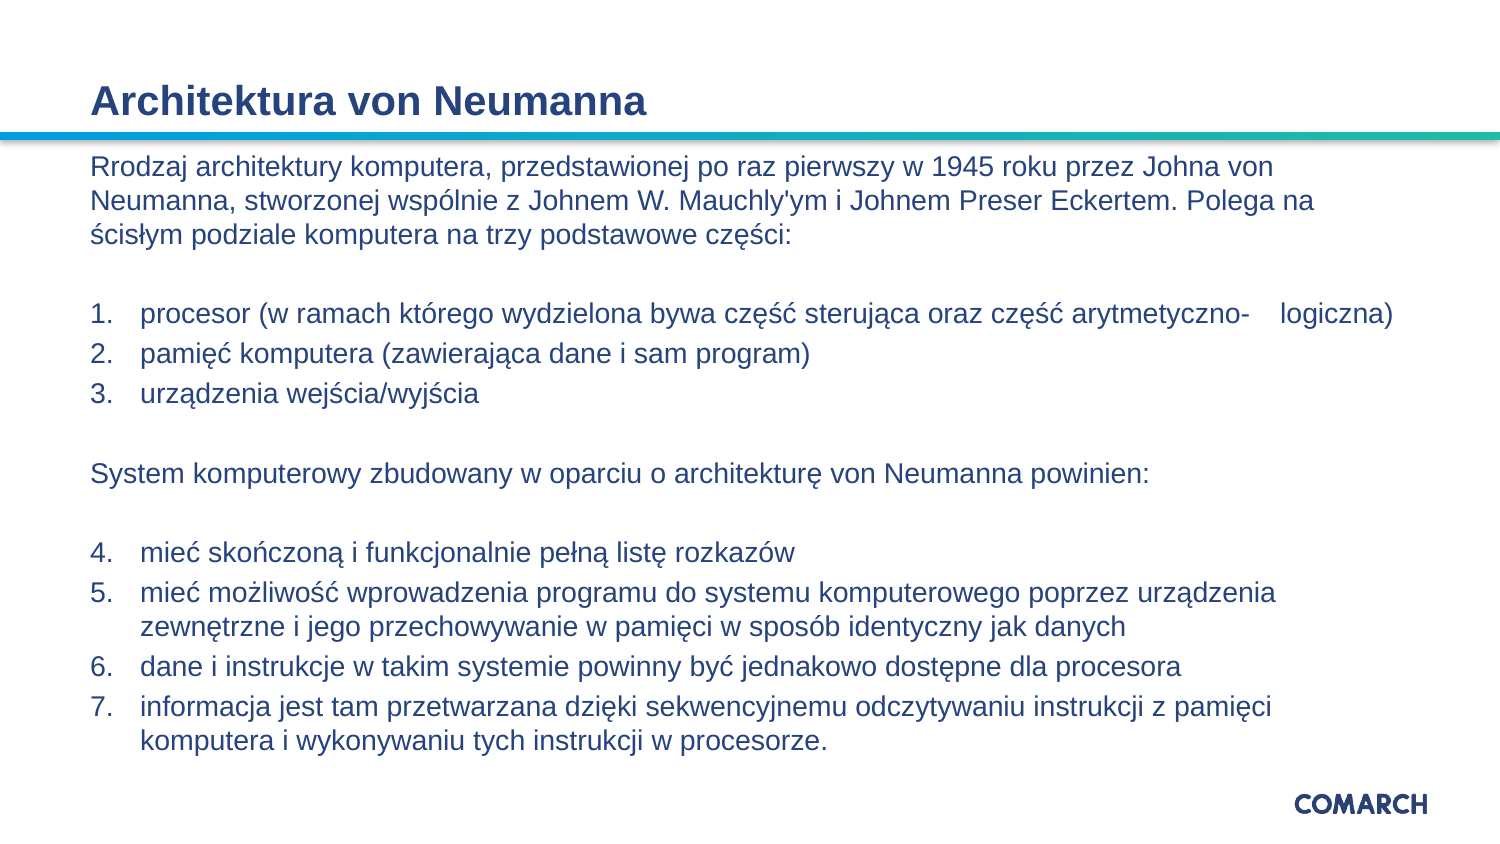

# Architektura von Neumanna
Rrodzaj architektury komputera, przedstawionej po raz pierwszy w 1945 roku przez Johna von Neumanna, stworzonej wspólnie z Johnem W. Mauchly'ym i Johnem Preser Eckertem. Polega na ścisłym podziale komputera na trzy podstawowe części:

procesor (w ramach którego wydzielona bywa część sterująca oraz część arytmetyczno-	logiczna)
pamięć komputera (zawierająca dane i sam program)
urządzenia wejścia/wyjścia

System komputerowy zbudowany w oparciu o architekturę von Neumanna powinien:

mieć skończoną i funkcjonalnie pełną listę rozkazów
mieć możliwość wprowadzenia programu do systemu komputerowego poprzez urządzenia zewnętrzne i jego przechowywanie w pamięci w sposób identyczny jak danych
dane i instrukcje w takim systemie powinny być jednakowo dostępne dla procesora
informacja jest tam przetwarzana dzięki sekwencyjnemu odczytywaniu instrukcji z pamięci komputera i wykonywaniu tych instrukcji w procesorze.